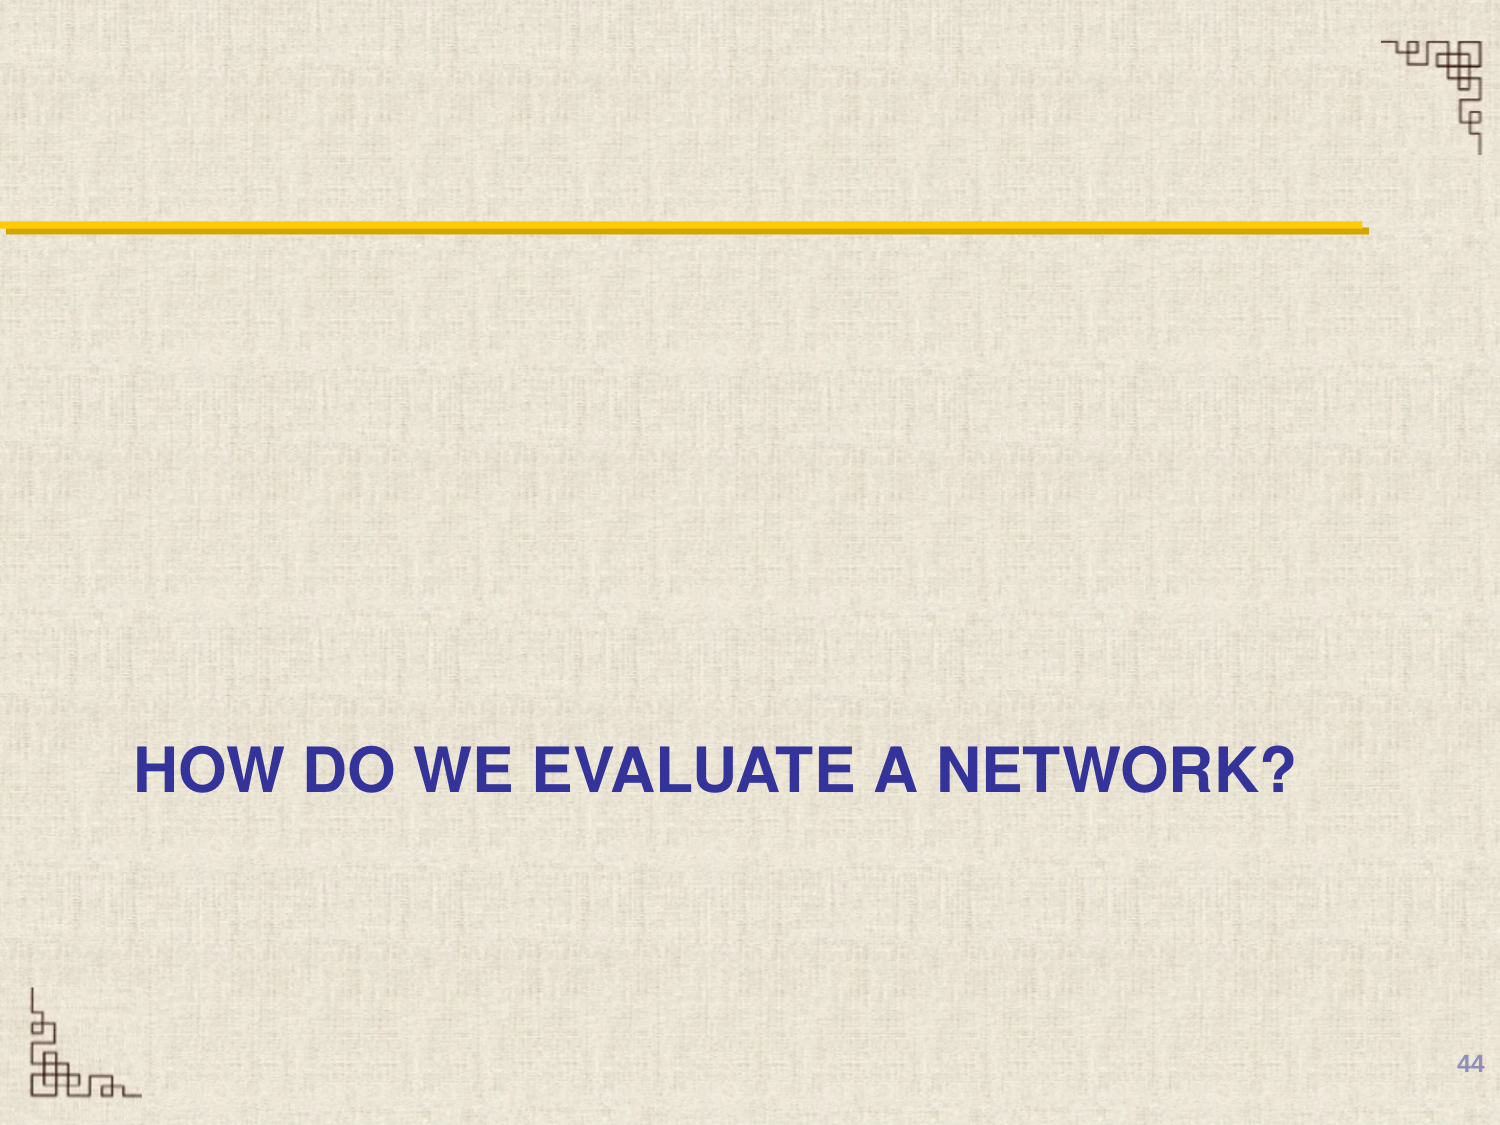

# How do we evaluate a network?
44